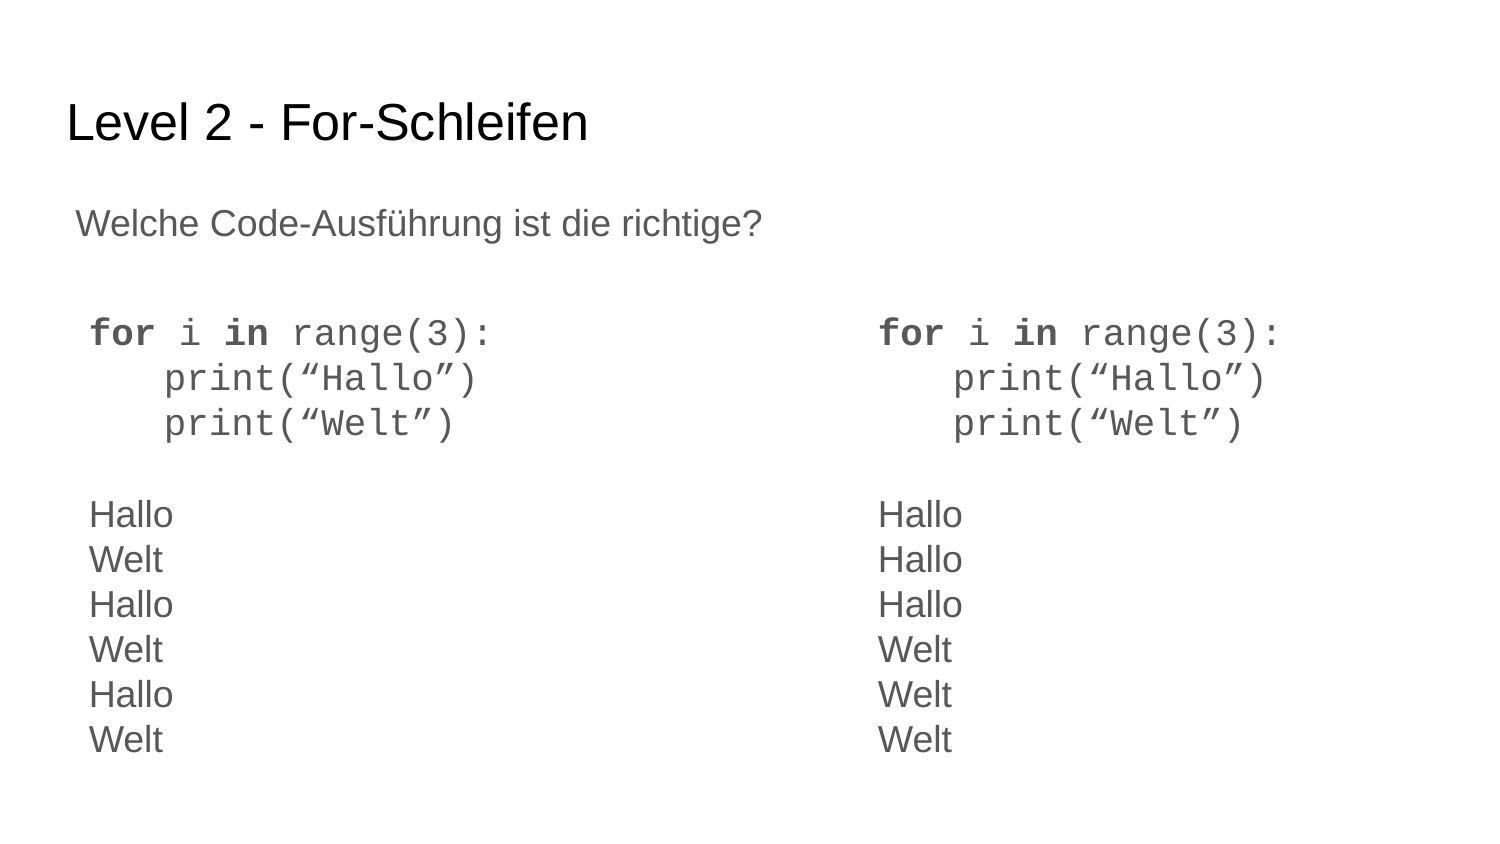

# Level 2 - For-Schleifen
Welche Code-Ausführung ist die richtige?
for i in range(3):
print(“Hallo”)
print(“Welt”)
for i in range(3):
print(“Hallo”)
print(“Welt”)
Hallo
Welt
Hallo
Welt
Hallo
Welt
Hallo
Hallo
Hallo
Welt
Welt
Welt